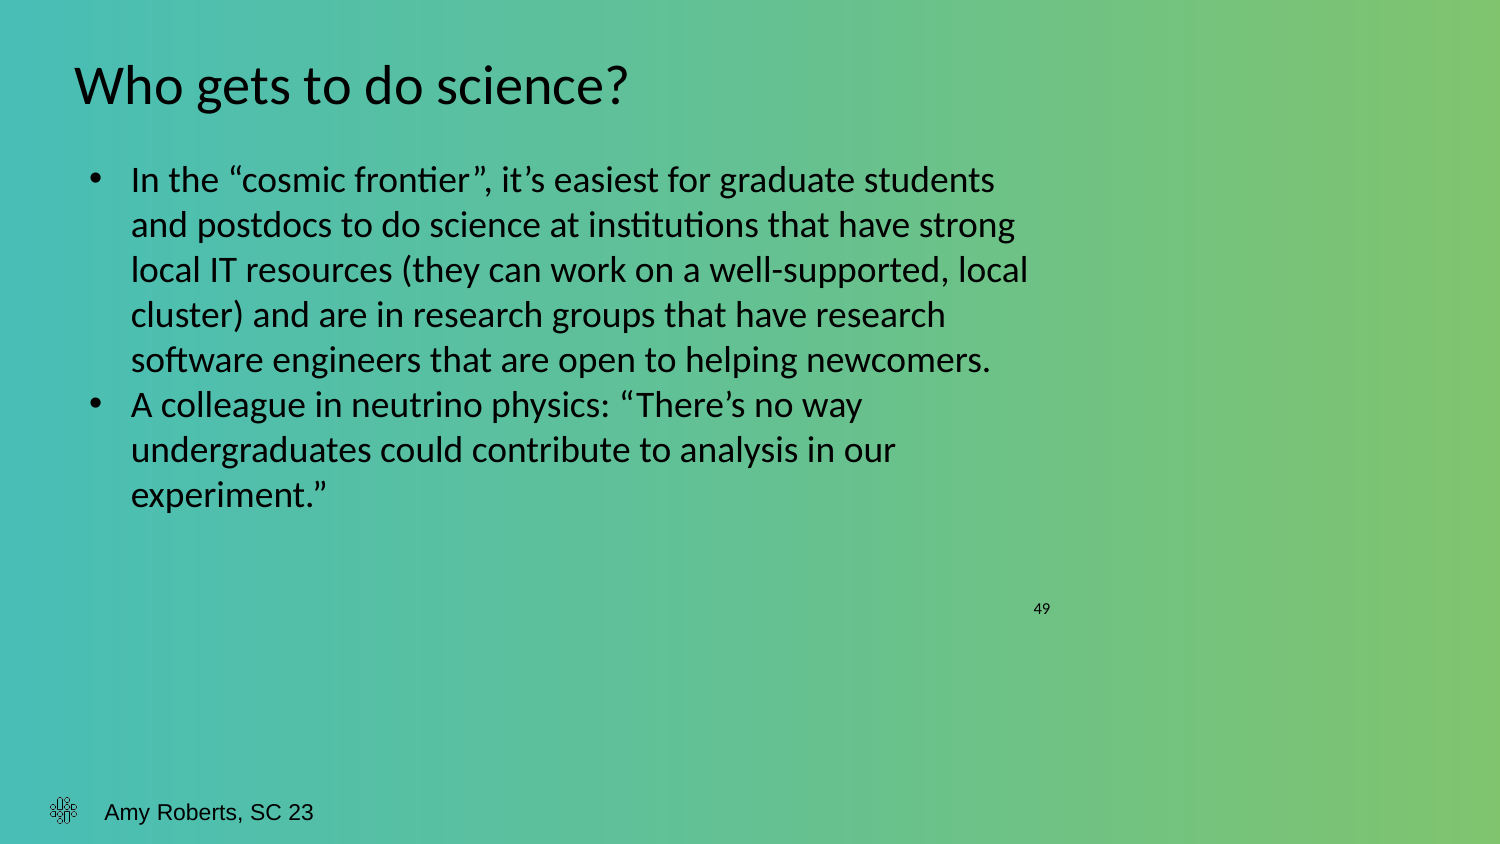

# Who gets to do science?
In the “cosmic frontier”, it’s easiest for graduate students and postdocs to do science at institutions that have strong local IT resources (they can work on a well-supported, local cluster) and are in research groups that have research software engineers that are open to helping newcomers.
A colleague in neutrino physics: “There’s no way undergraduates could contribute to analysis in our experiment.”
49
Amy Roberts, SC 23